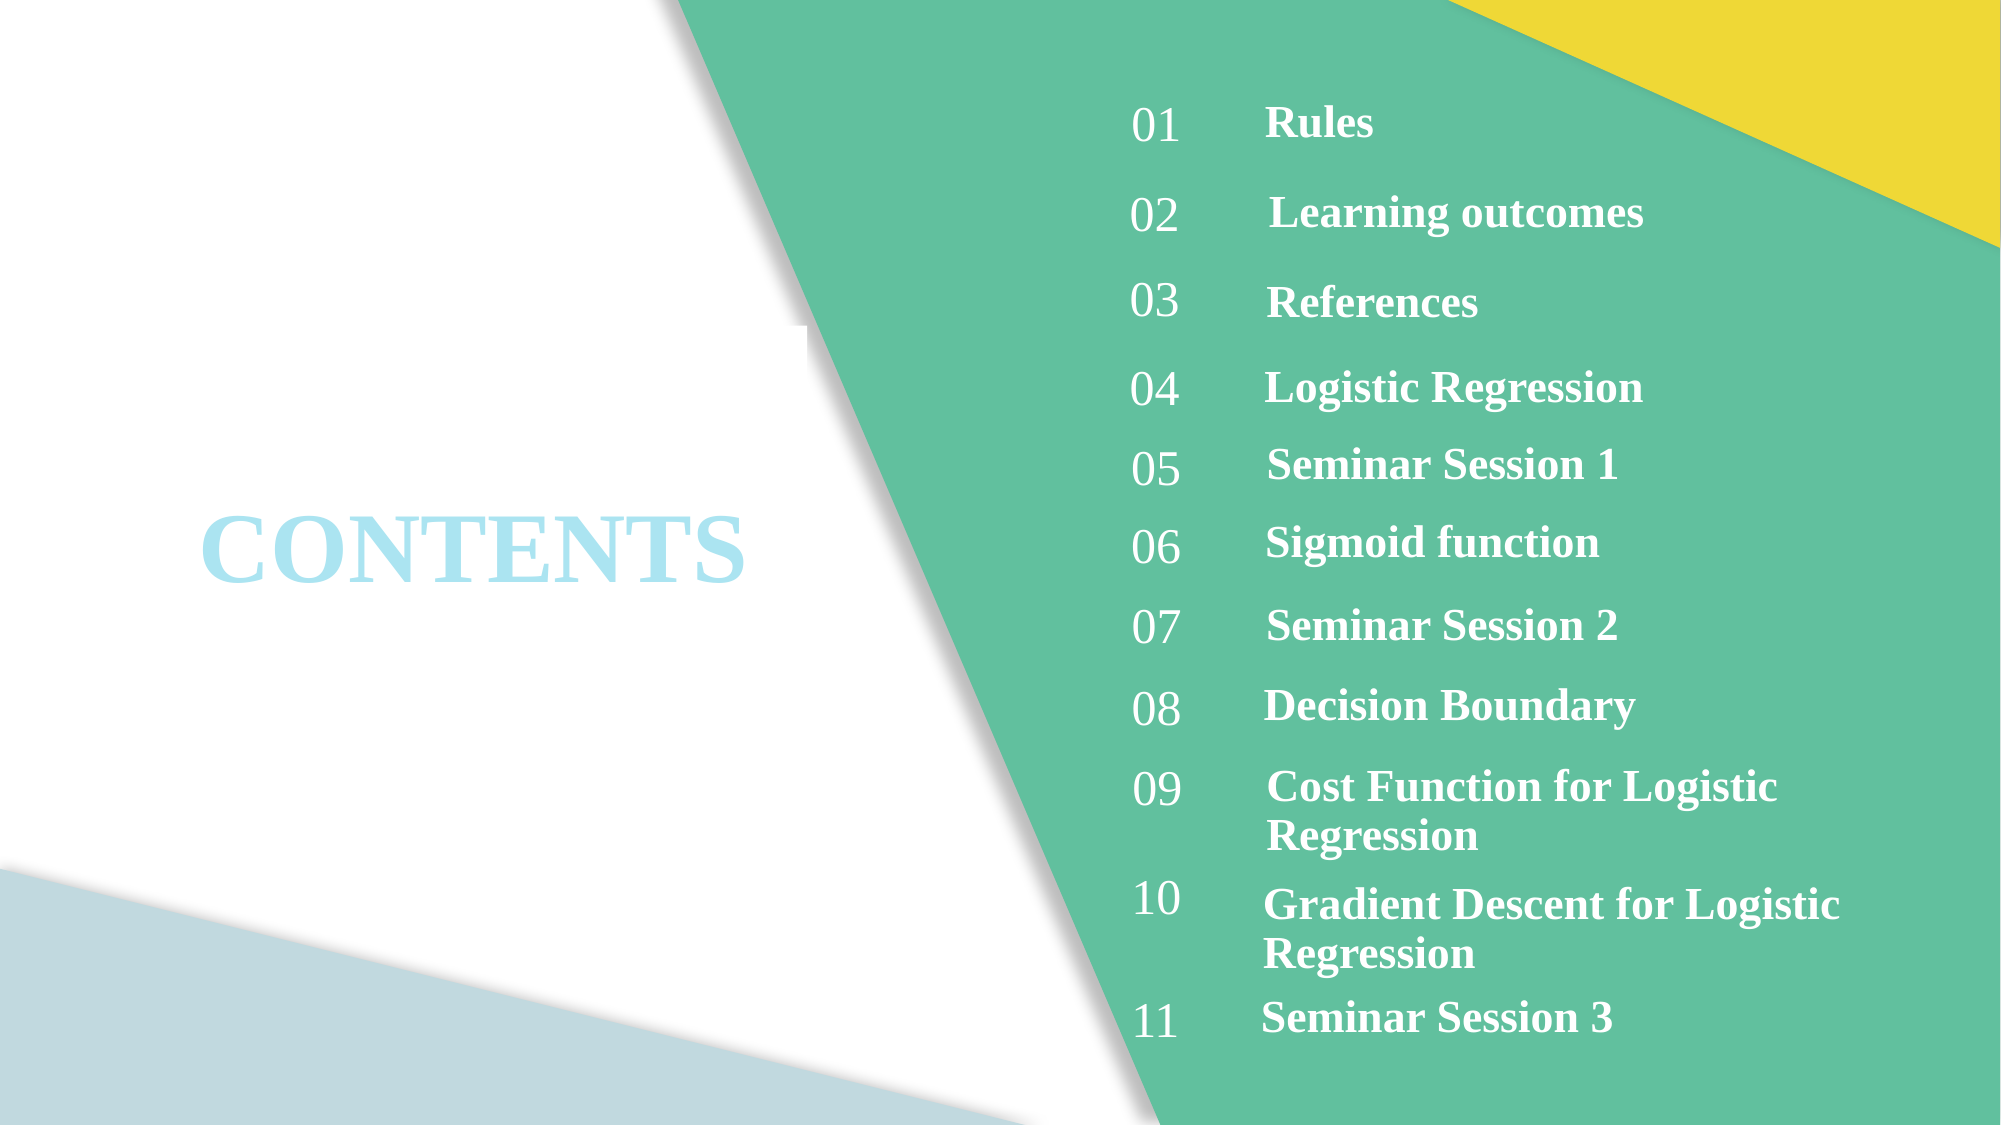

01
Rules
02
Learning outcomes
03
References
CONTENTS
04
Logistic Regression
05
Seminar Session 1
06
Sigmoid function
07
Seminar Session 2
08
Decision Boundary
09
Cost Function for Logistic Regression
10
Gradient Descent for Logistic Regression
11
Seminar Session 3